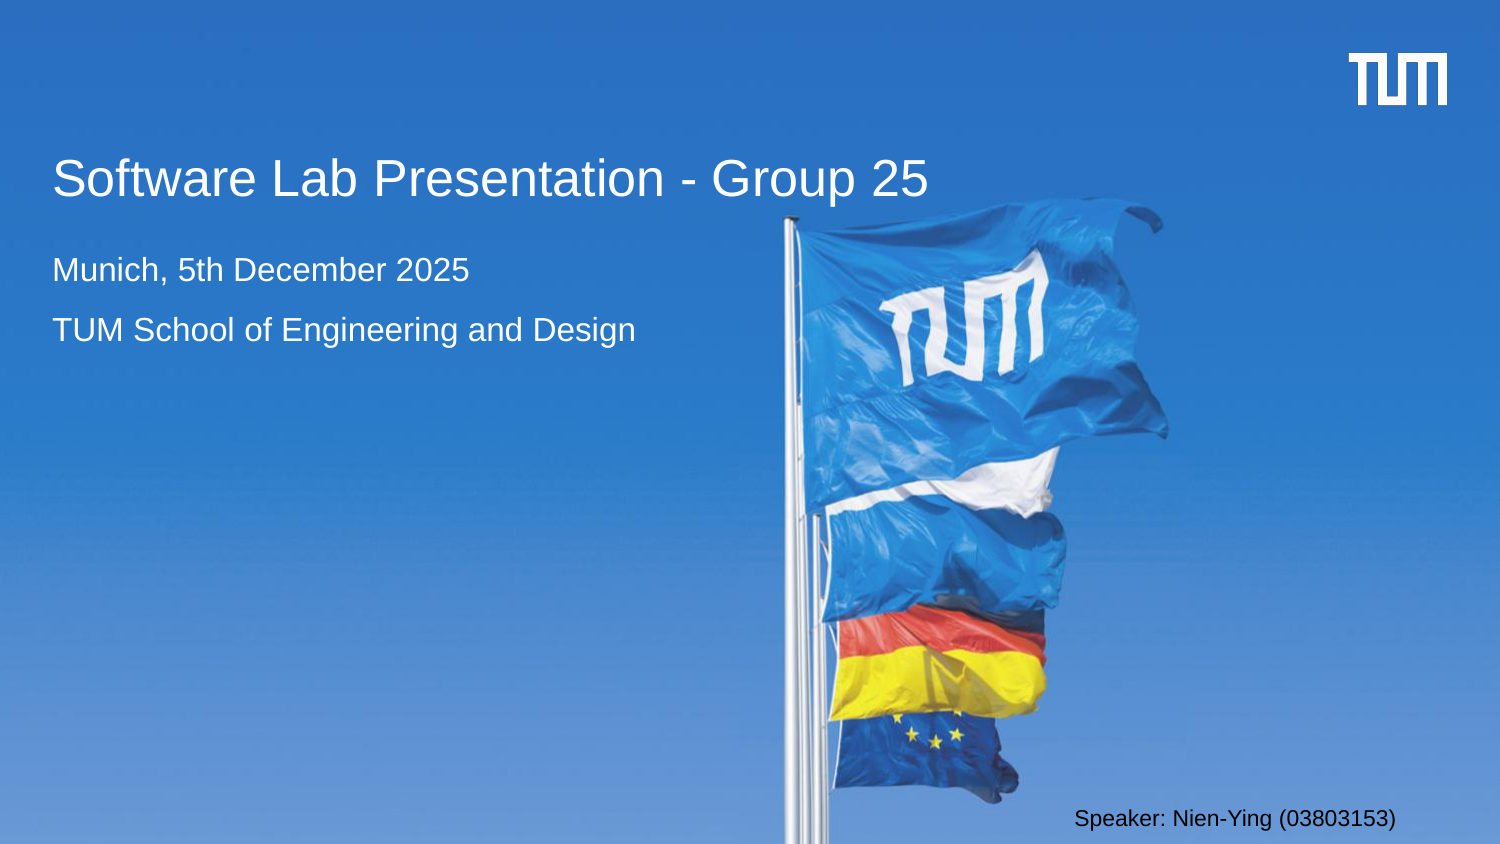

# Software Lab Presentation - Group 25
Munich, 5th December 2025
TUM School of Engineering and Design
Speaker: Nien-Ying (03803153)